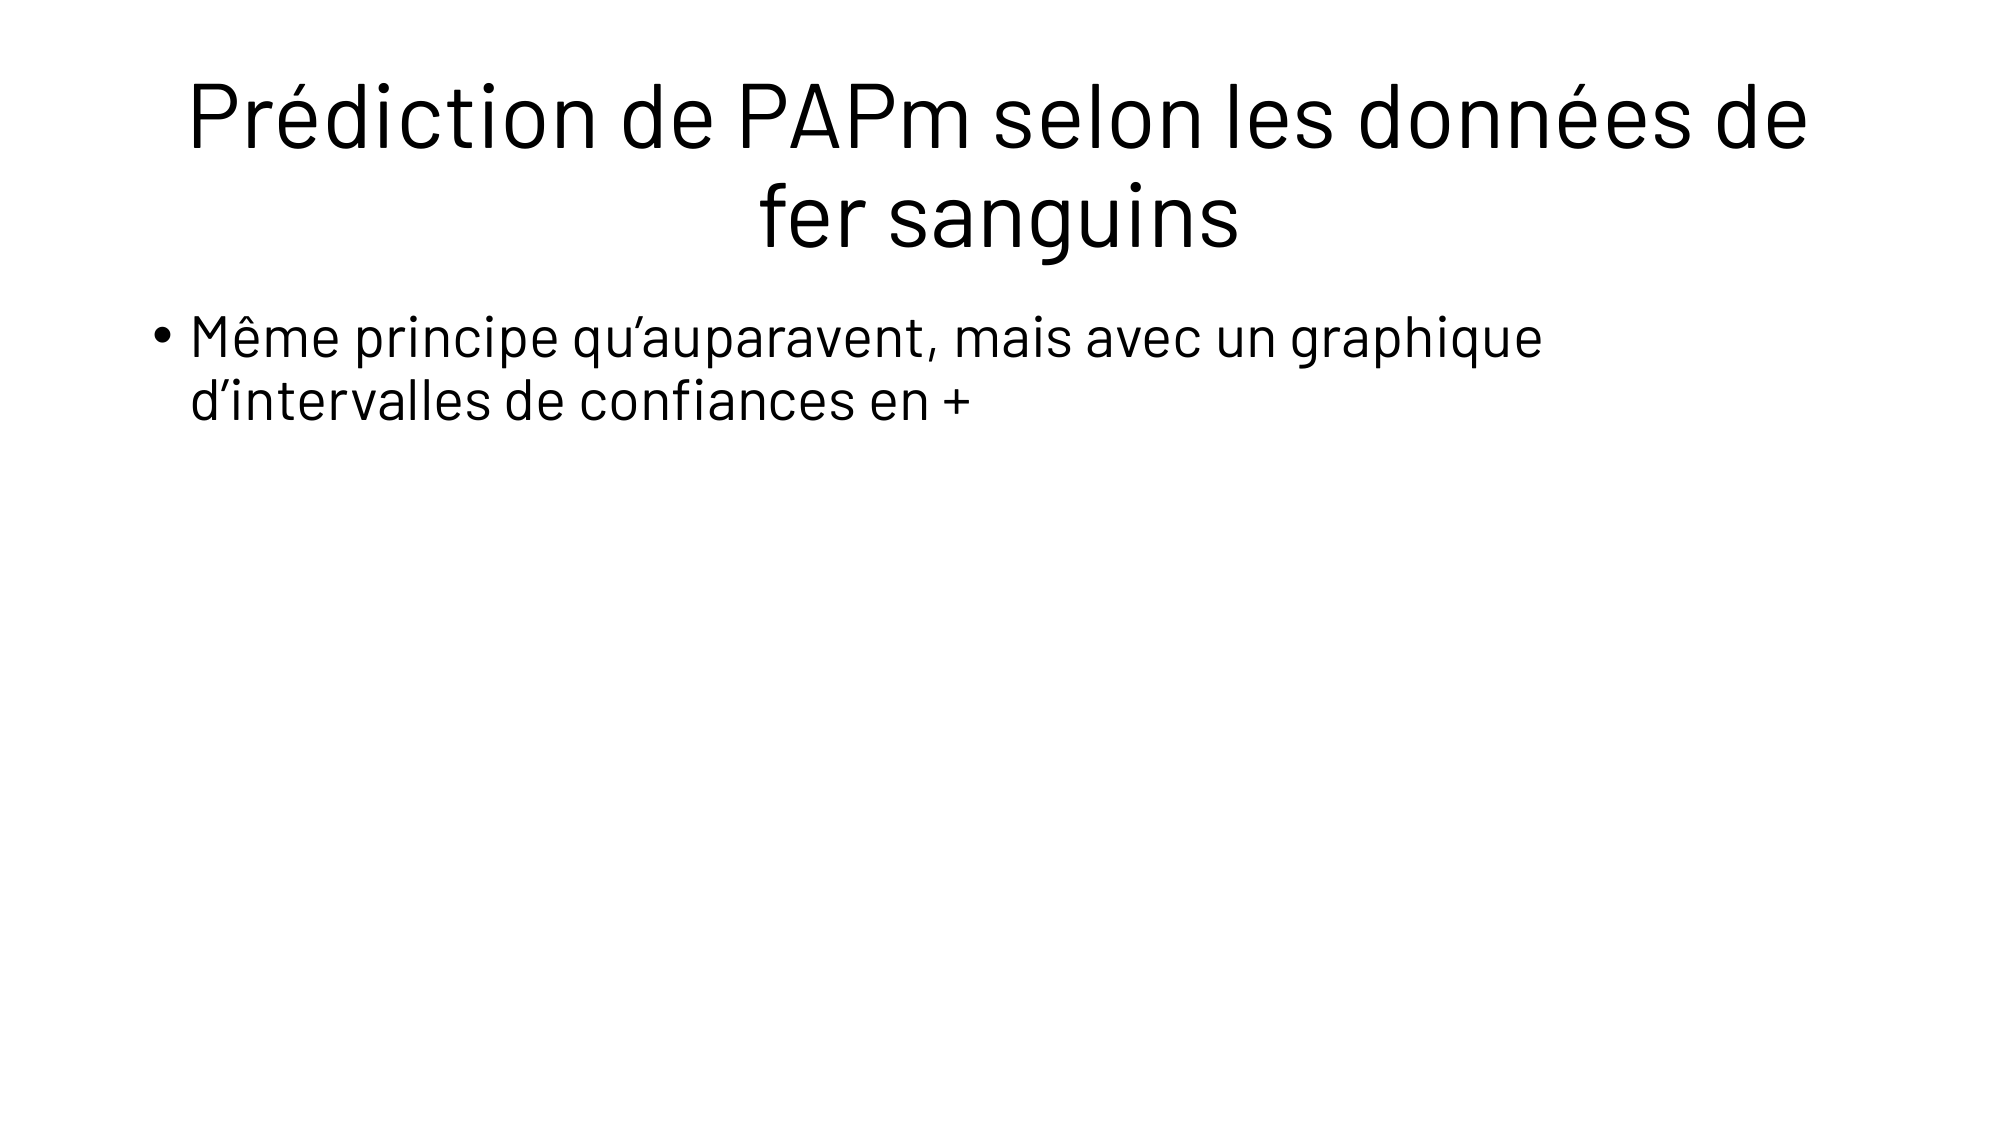

# Prédiction de PAPm selon les données de fer sanguins
Même principe qu’auparavent, mais avec un graphique d’intervalles de confiances en +